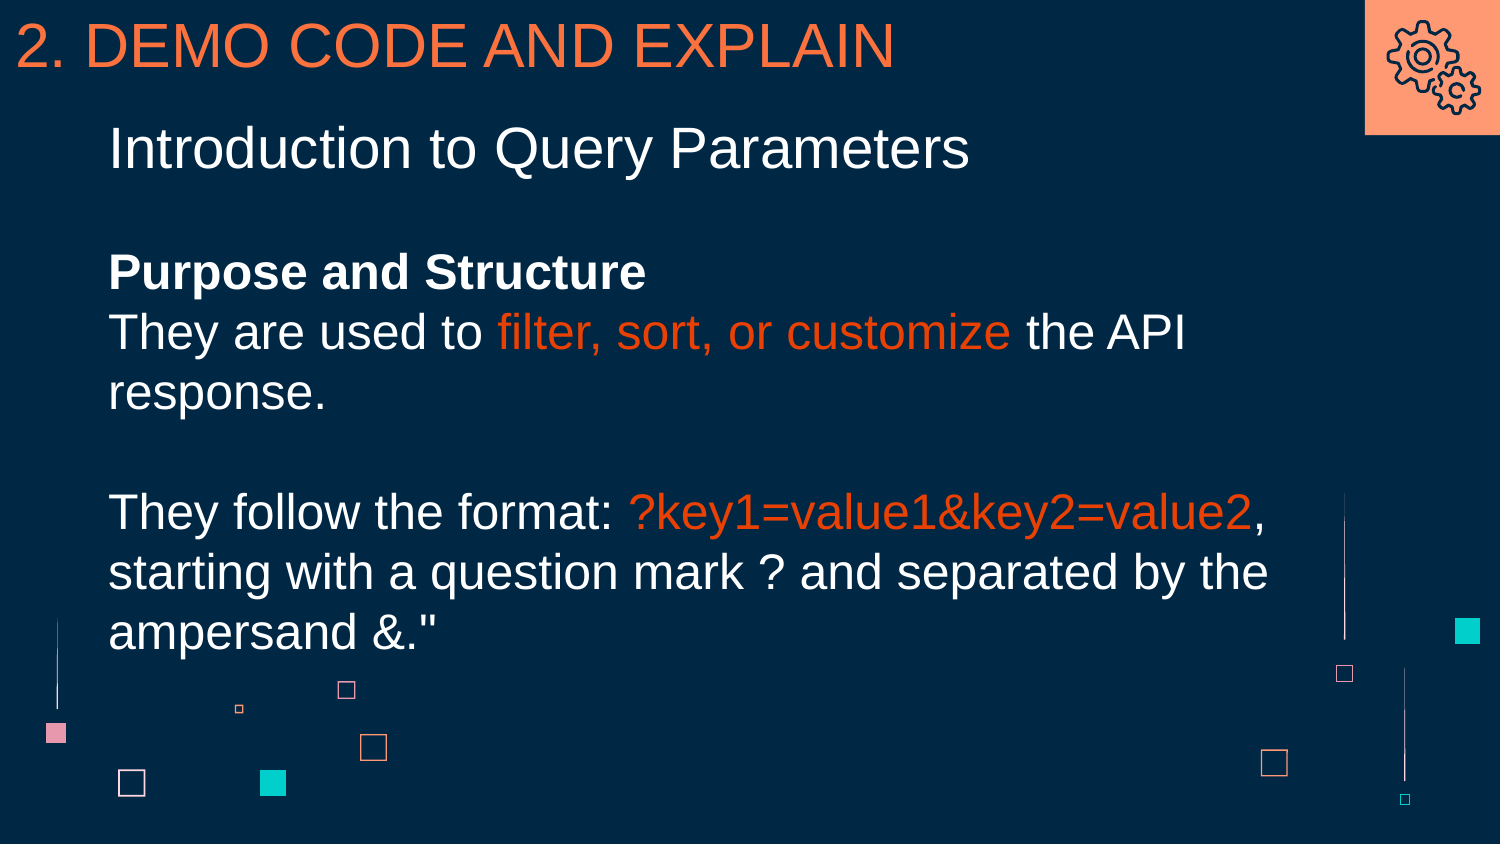

# 2. DEMO CODE AND EXPLAIN

Introduction to Query Parameters

Purpose and Structure
They are used to filter, sort, or customize the API response.

They follow the format: ?key1=value1&key2=value2, starting with a question mark ? and separated by the ampersand &."